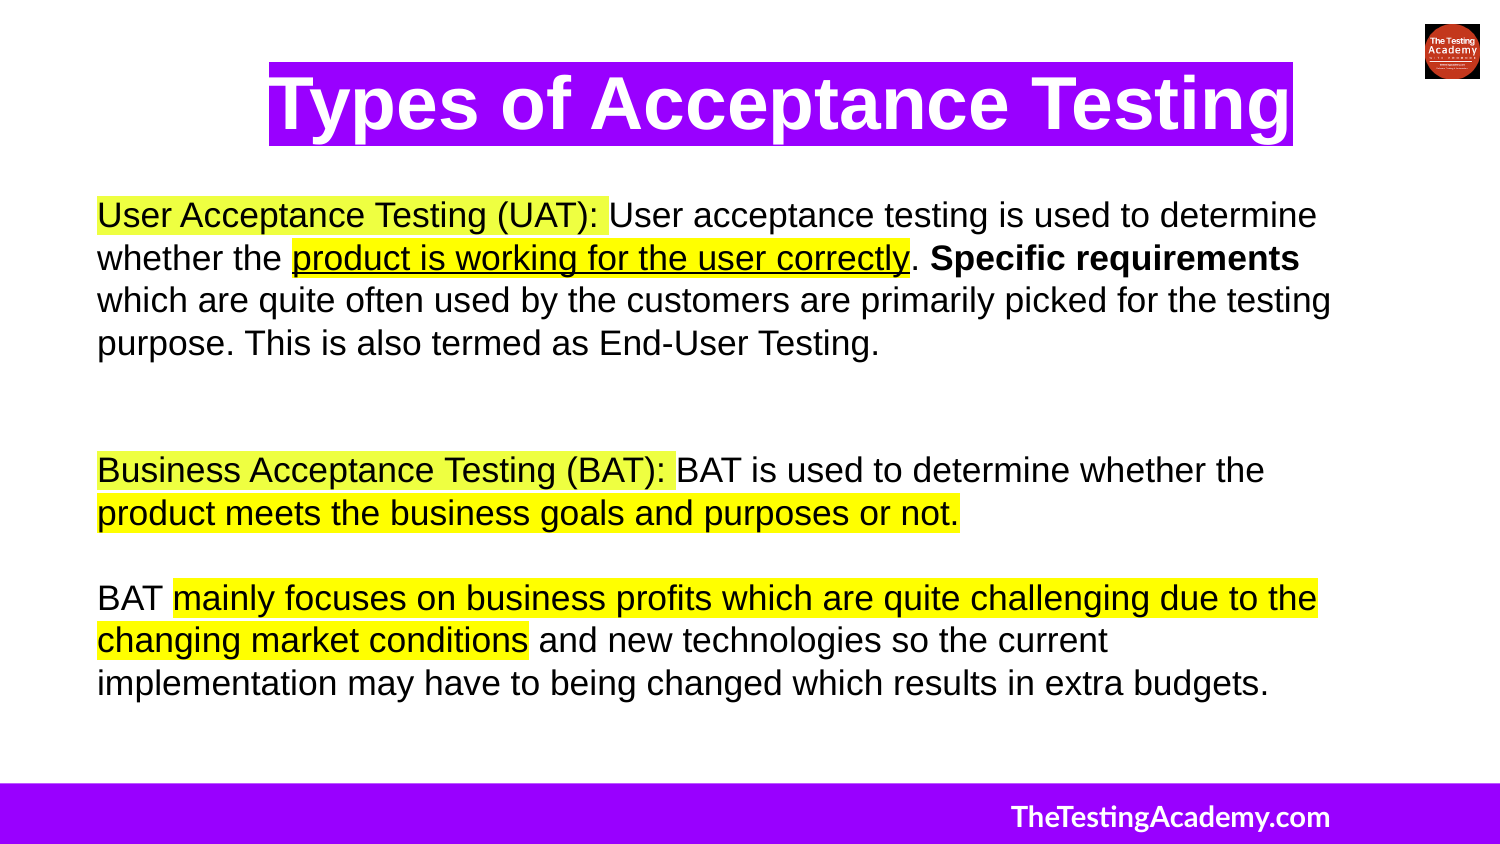

# Types of Acceptance Testing
User Acceptance Testing (UAT): User acceptance testing is used to determine whether the product is working for the user correctly. Specific requirements which are quite often used by the customers are primarily picked for the testing purpose. This is also termed as End-User Testing.

Business Acceptance Testing (BAT): BAT is used to determine whether the product meets the business goals and purposes or not.

BAT mainly focuses on business profits which are quite challenging due to the changing market conditions and new technologies so the current implementation may have to being changed which results in extra budgets.